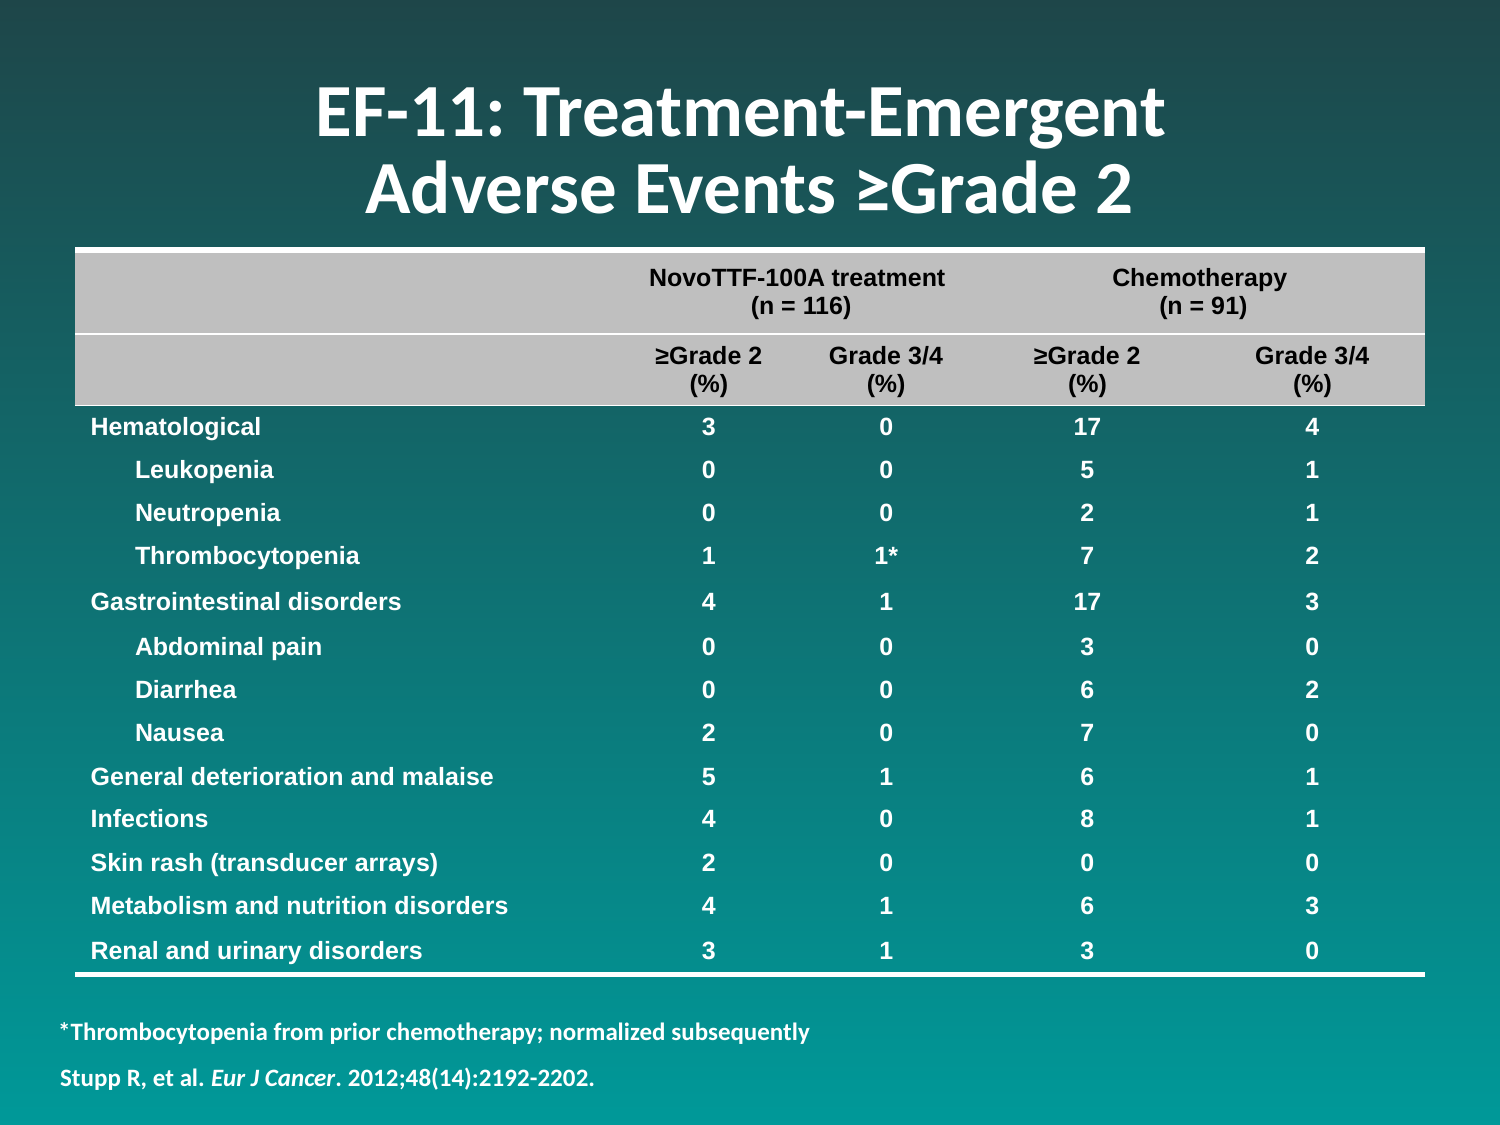

EF-11: Treatment-Emergent
Adverse Events ≥Grade 2
|  | NovoTTF-100A treatment (n = 116) |  | Chemotherapy (n = 91) |  |
| --- | --- | --- | --- | --- |
|  | ≥Grade 2 (%) | Grade 3/4 (%) | ≥Grade 2 (%) | Grade 3/4 (%) |
| Hematological | 3 | 0 | 17 | 4 |
| Leukopenia | 0 | 0 | 5 | 1 |
| Neutropenia | 0 | 0 | 2 | 1 |
| Thrombocytopenia | 1 | 1\* | 7 | 2 |
| Gastrointestinal disorders | 4 | 1 | 17 | 3 |
| Abdominal pain | 0 | 0 | 3 | 0 |
| Diarrhea | 0 | 0 | 6 | 2 |
| Nausea | 2 | 0 | 7 | 0 |
| General deterioration and malaise | 5 | 1 | 6 | 1 |
| Infections | 4 | 0 | 8 | 1 |
| Skin rash (transducer arrays) | 2 | 0 | 0 | 0 |
| Metabolism and nutrition disorders | 4 | 1 | 6 | 3 |
| Renal and urinary disorders | 3 | 1 | 3 | 0 |
*Thrombocytopenia from prior chemotherapy; normalized subsequently
Stupp R, et al. Eur J Cancer. 2012;48(14):2192-2202.